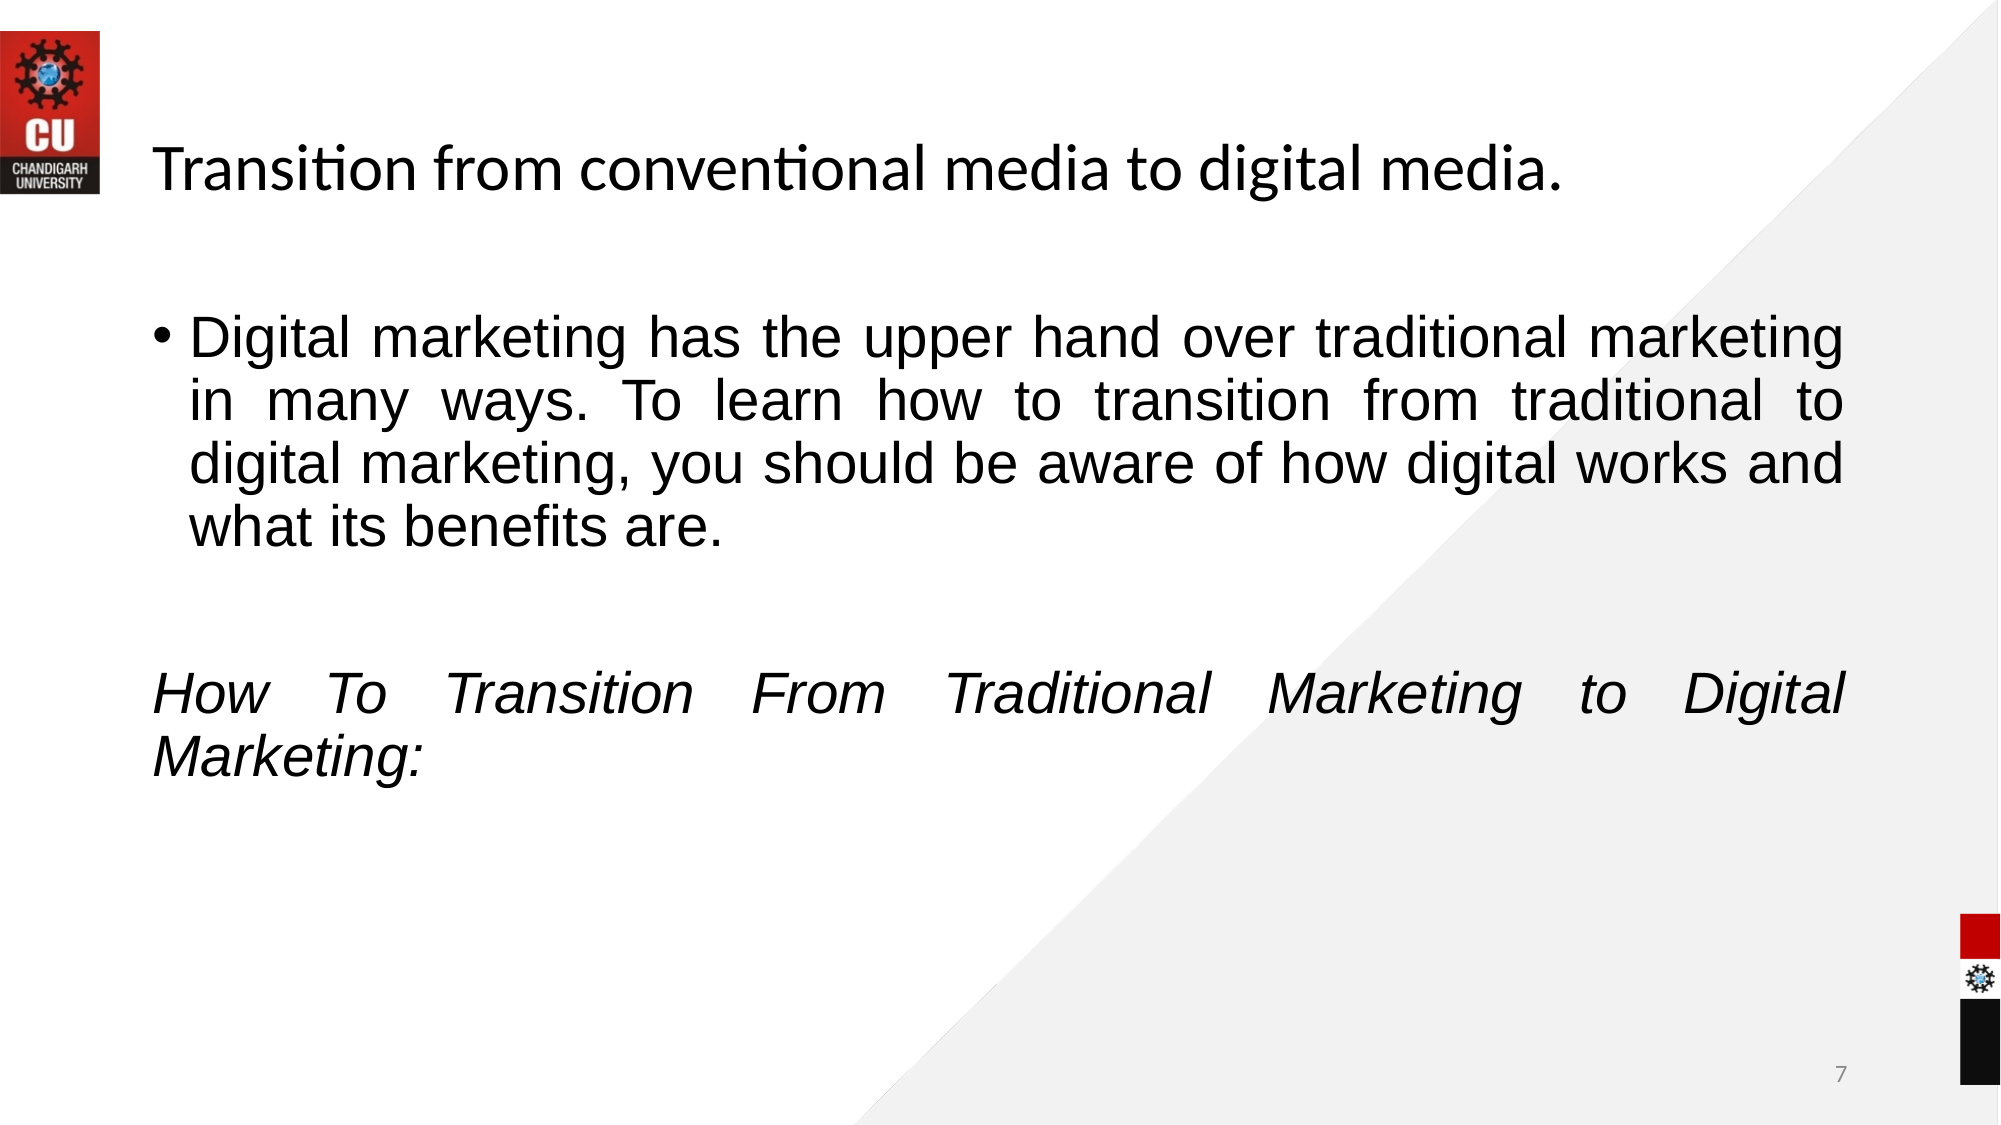

# Transition from conventional media to digital media.
Digital marketing has the upper hand over traditional marketing in many ways. To learn how to transition from traditional to digital marketing, you should be aware of how digital works and what its benefits are.

How To Transition From Traditional Marketing to Digital Marketing:

7